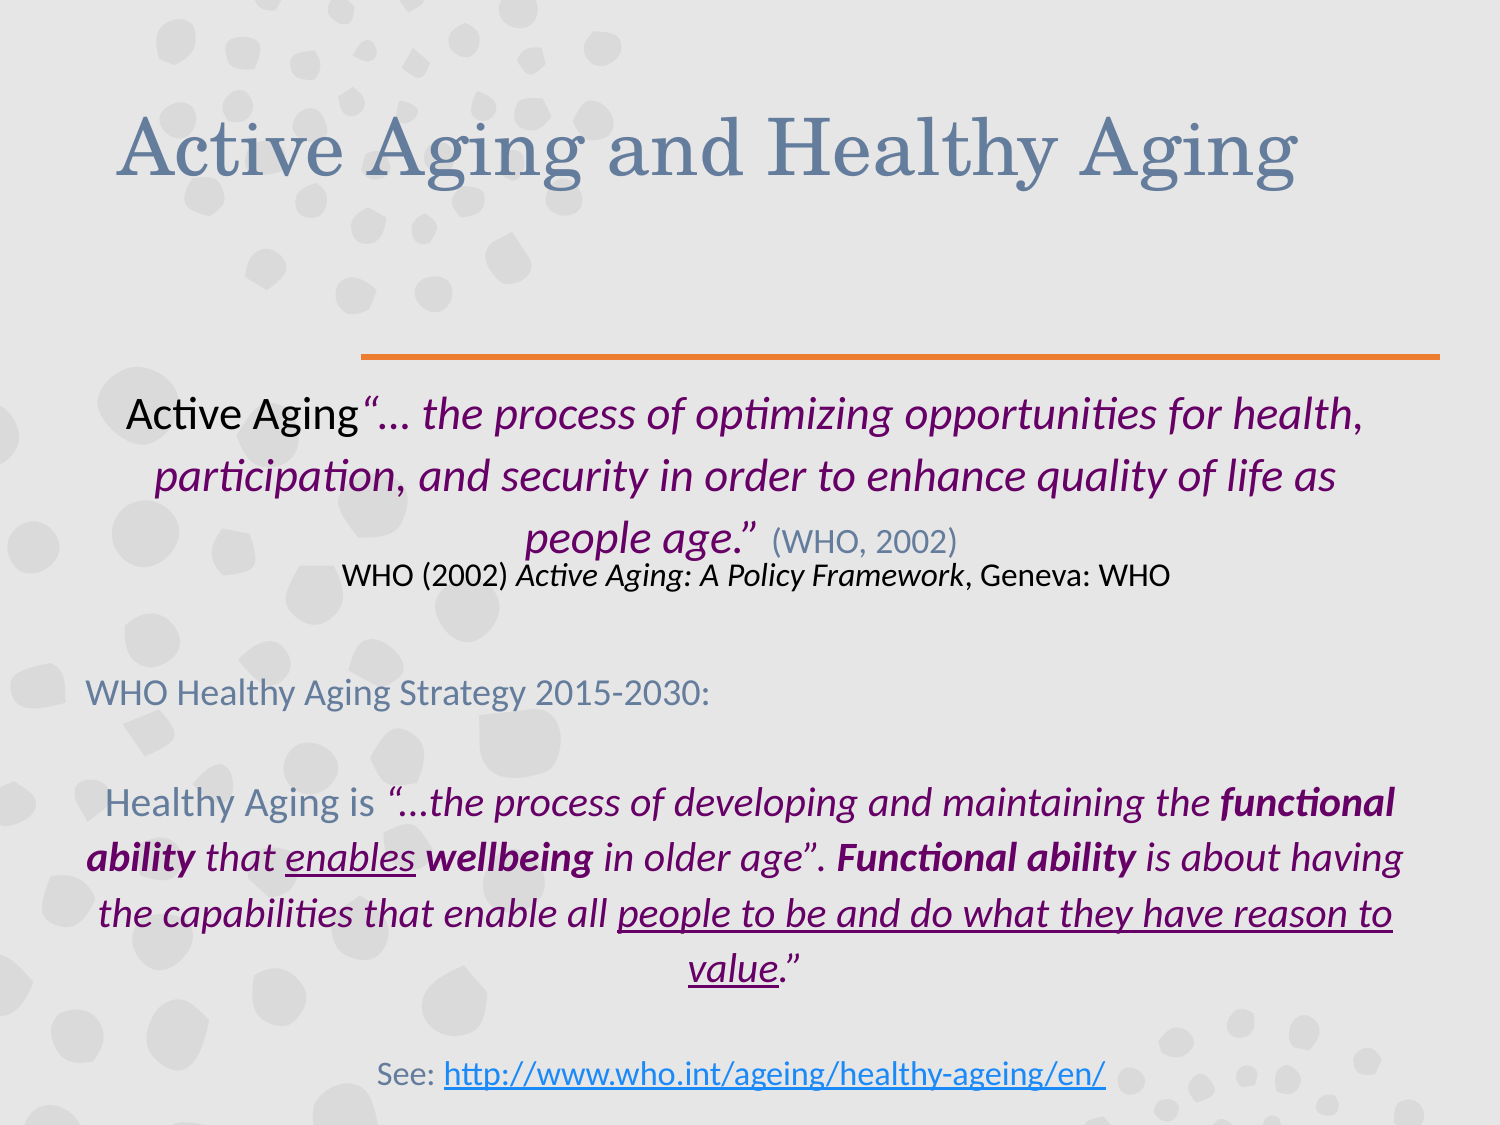

# Active Aging and Healthy Aging
Active Aging“… the process of optimizing opportunities for health, participation, and security in order to enhance quality of life as people age.” (WHO, 2002)

WHO Healthy Aging Strategy 2015-2030:

 Healthy Aging is “...the process of developing and maintaining the functional ability that enables wellbeing in older age”. Functional ability is about having the capabilities that enable all people to be and do what they have reason to value.”

See: http://www.who.int/ageing/healthy-ageing/en/
WHO (2002) Active Aging: A Policy Framework, Geneva: WHO